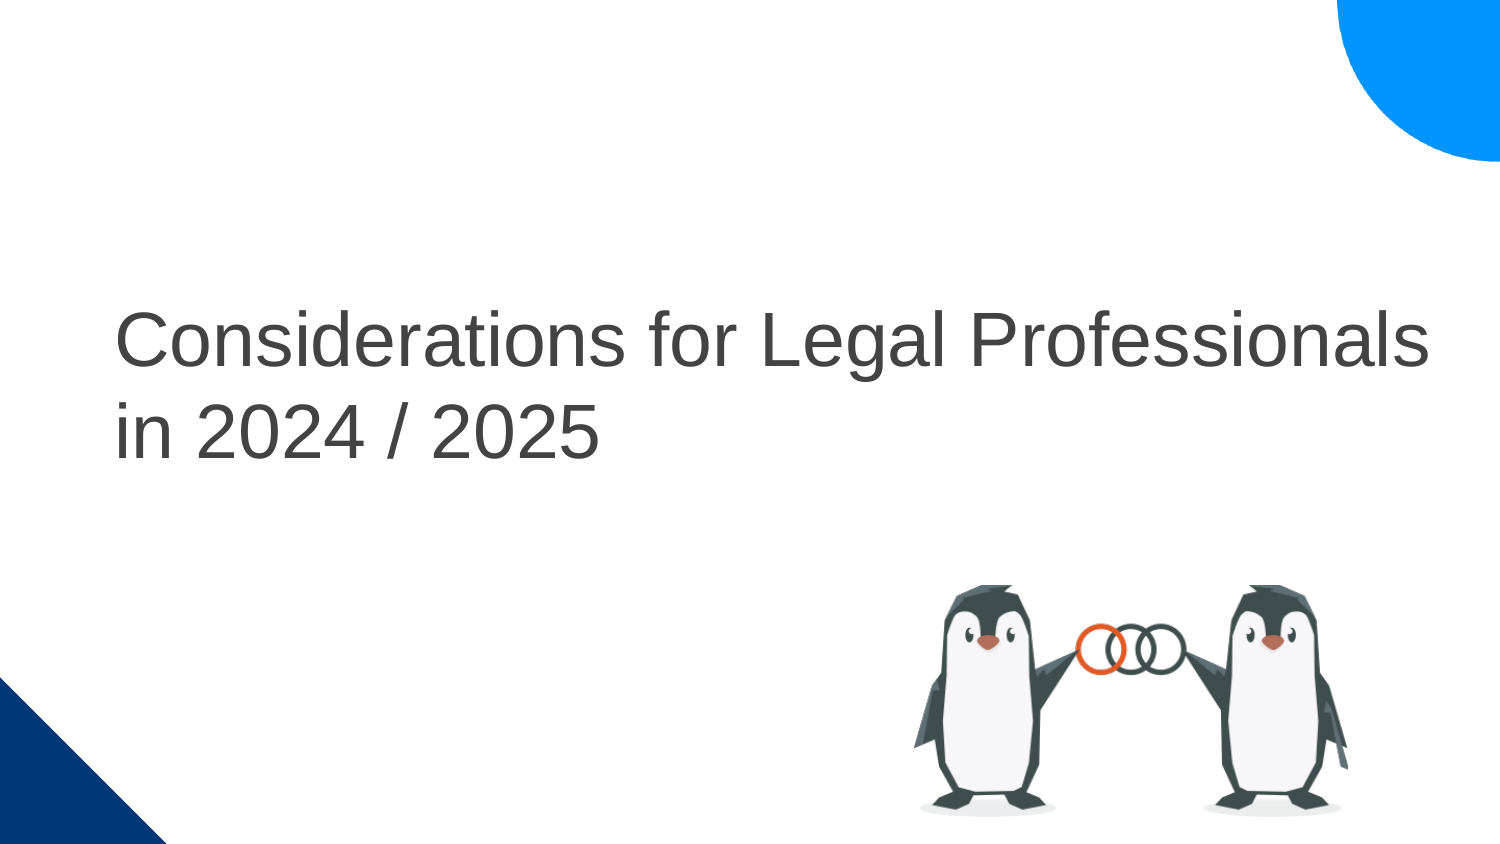

# Considerations for Legal Professionals in 2024 / 2025